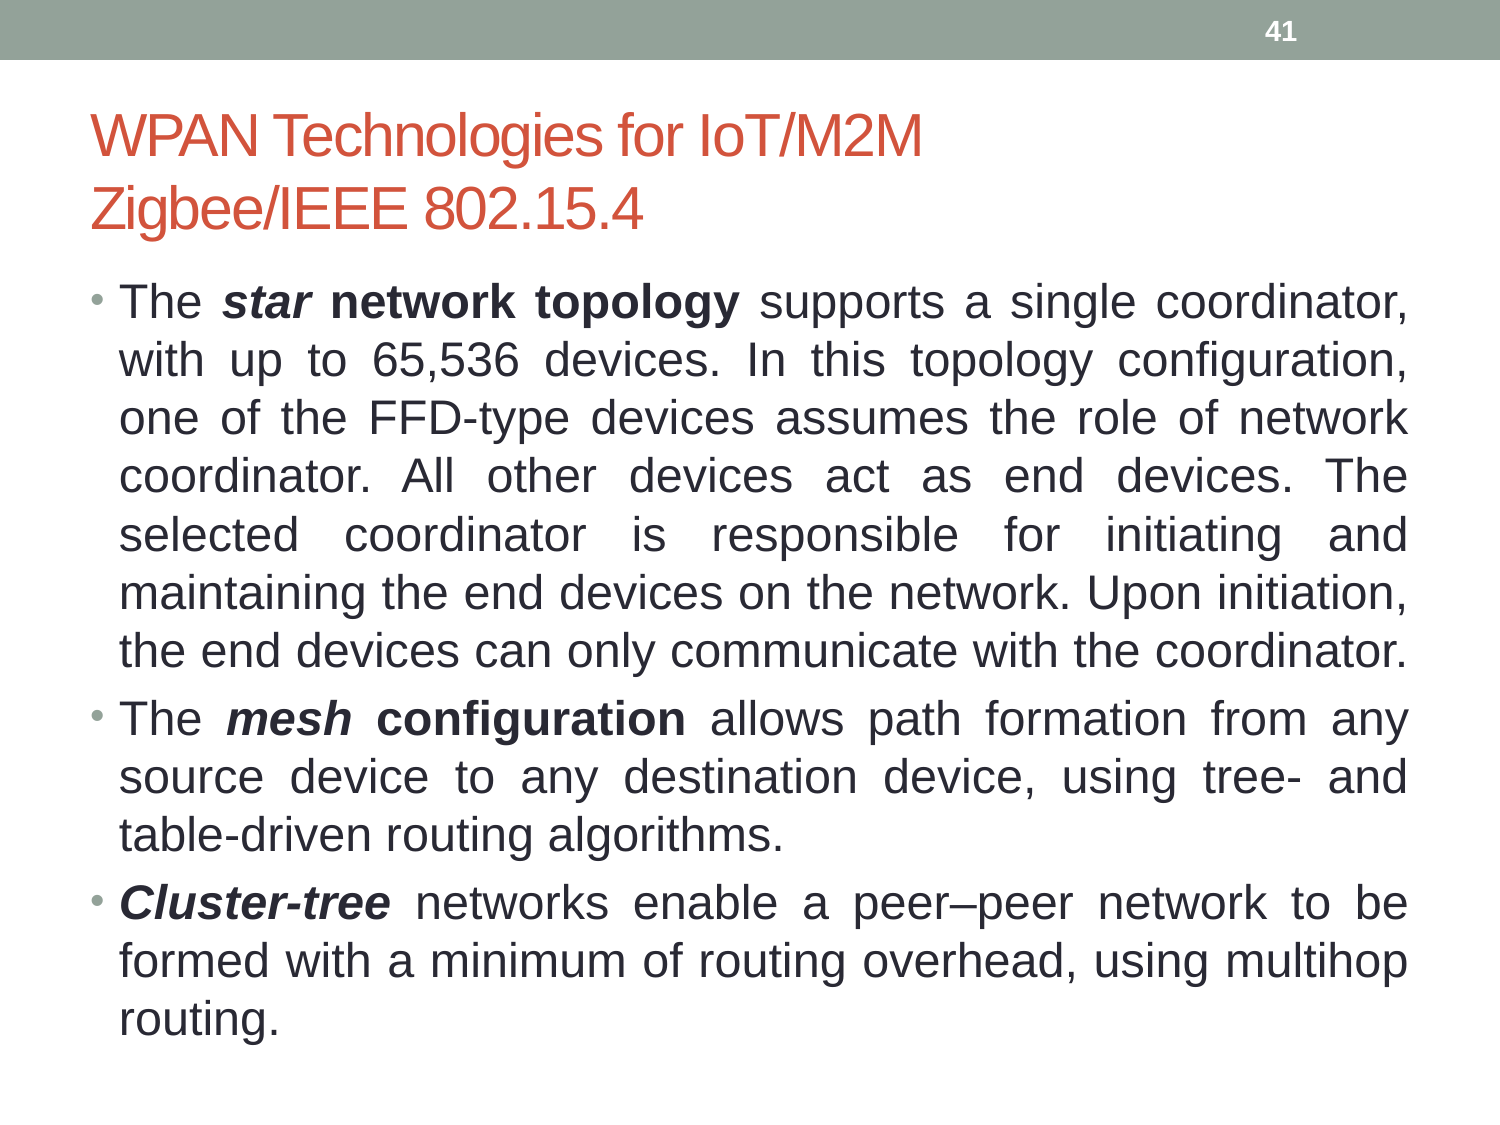

41
# WPAN Technologies for IoT/M2M Zigbee/IEEE 802.15.4
The star network topology supports a single coordinator, with up to 65,536 devices. In this topology configuration, one of the FFD-type devices assumes the role of network coordinator. All other devices act as end devices. The selected coordinator is responsible for initiating and maintaining the end devices on the network. Upon initiation, the end devices can only communicate with the coordinator.
The mesh configuration allows path formation from any source device to any destination device, using tree- and table-driven routing algorithms.
Cluster-tree networks enable a peer–peer network to be formed with a minimum of routing overhead, using multihop routing.